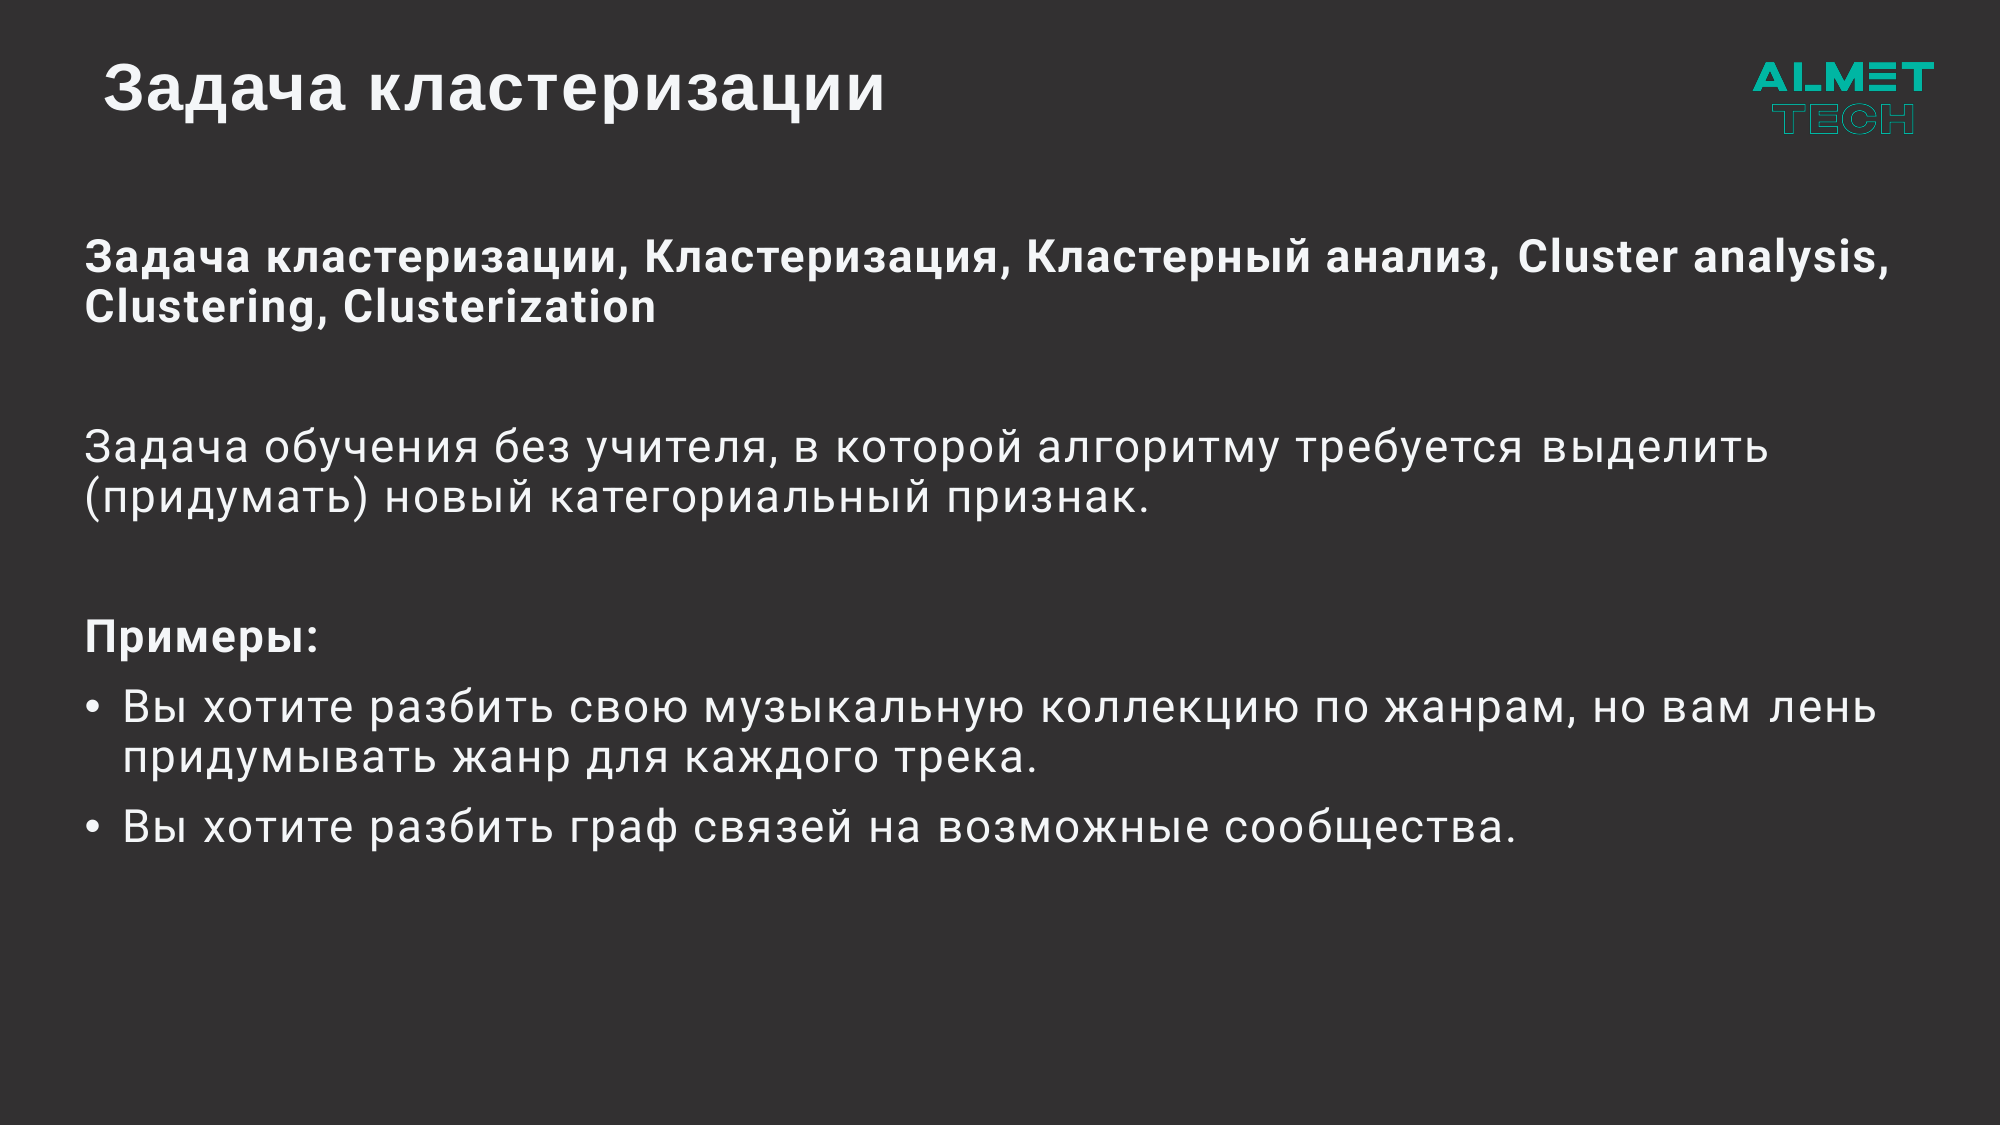

# Задача кластеризации
Задача кластеризации, Кластеризация, Кластерный анализ, Cluster analysis, Clustering, Clusterization

Задача обучения без учителя, в которой алгоритму требуется выделить (придумать) новый категориальный признак.

Примеры:
Вы хотите разбить свою музыкальную коллекцию по жанрам, но вам лень придумывать жанр для каждого трека.
Вы хотите разбить граф связей на возможные сообщества.